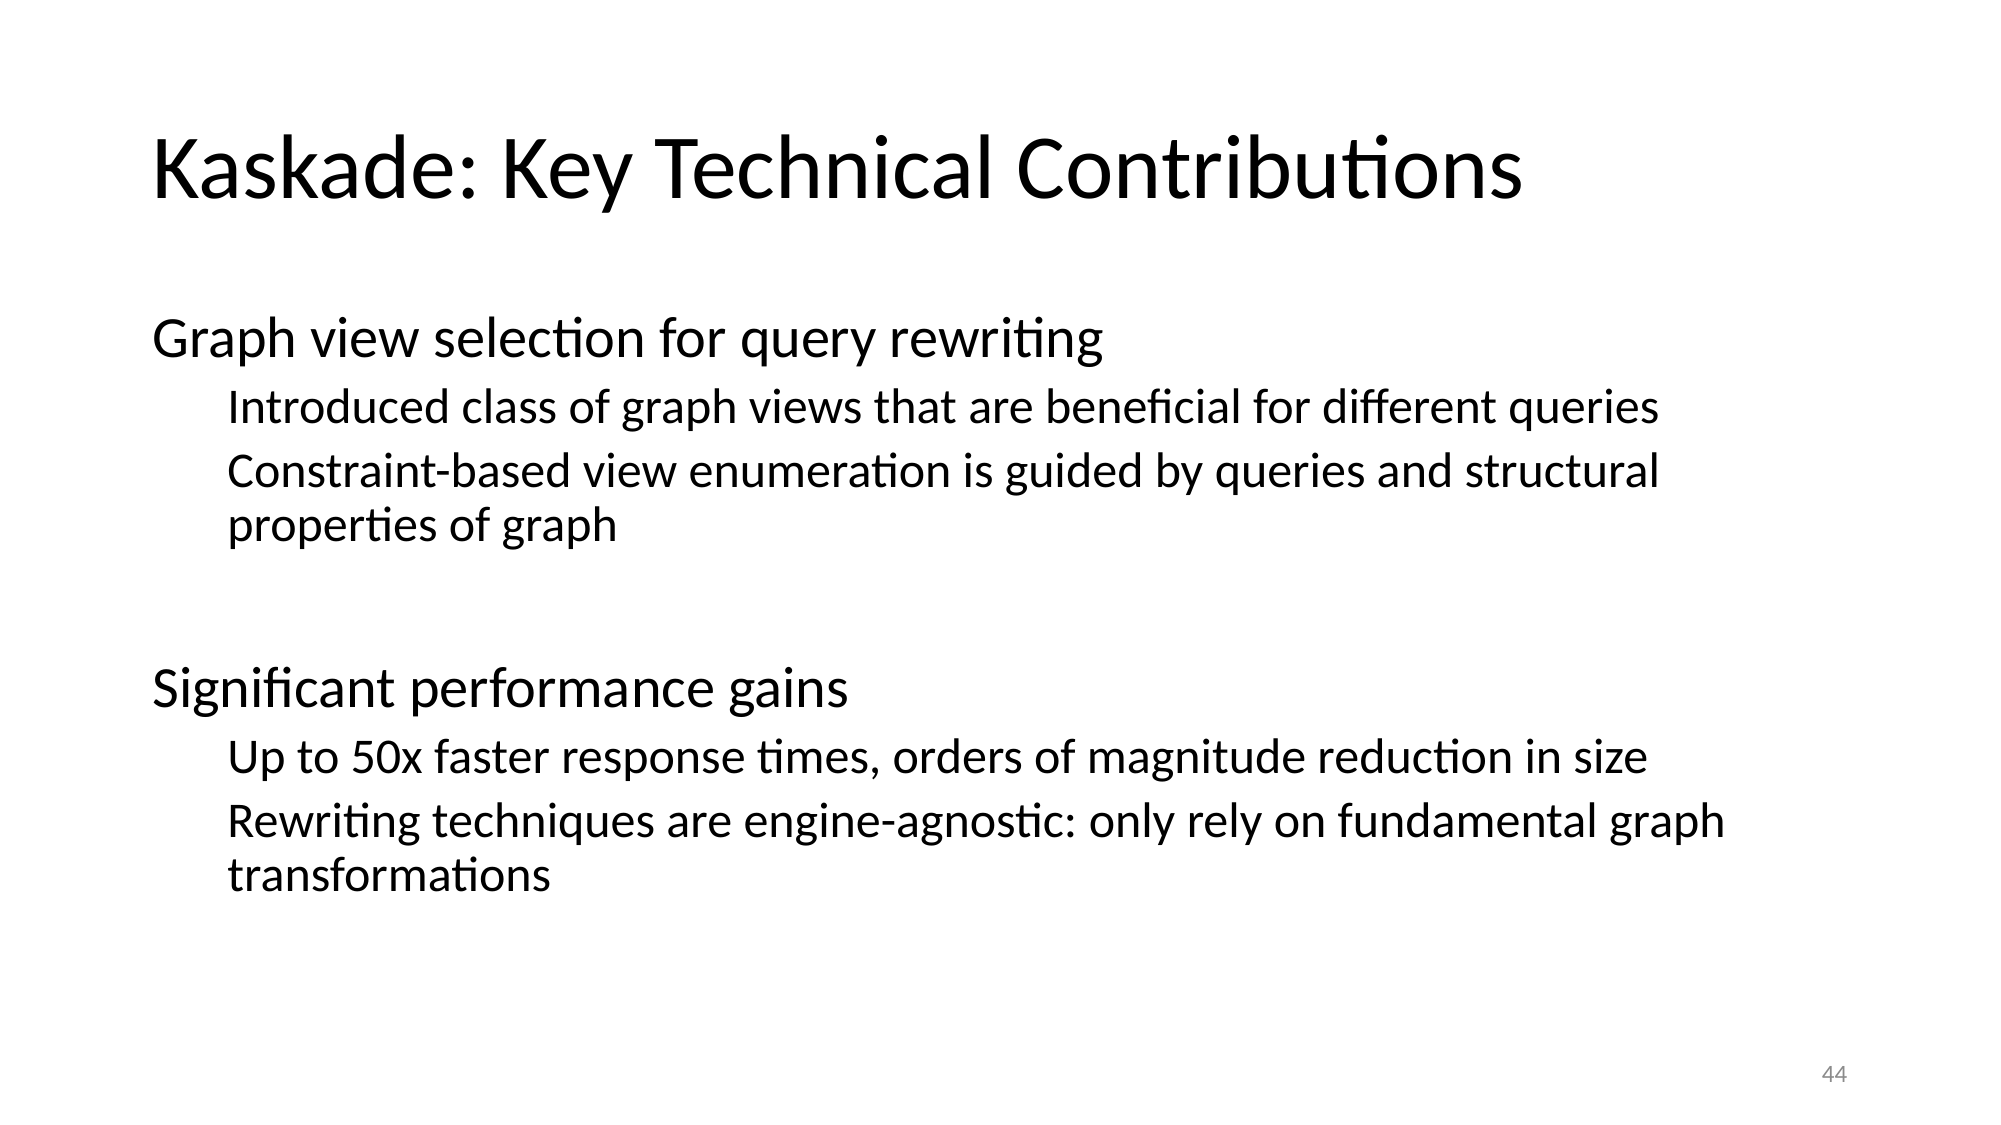

# Kaskade: Key Technical Contributions
Graph view selection for query rewriting
Introduced class of graph views that are beneficial for different queries
Constraint-based view enumeration is guided by queries and structural properties of graph

Significant performance gains
Up to 50x faster response times, orders of magnitude reduction in size
Rewriting techniques are engine-agnostic: only rely on fundamental graph transformations
44